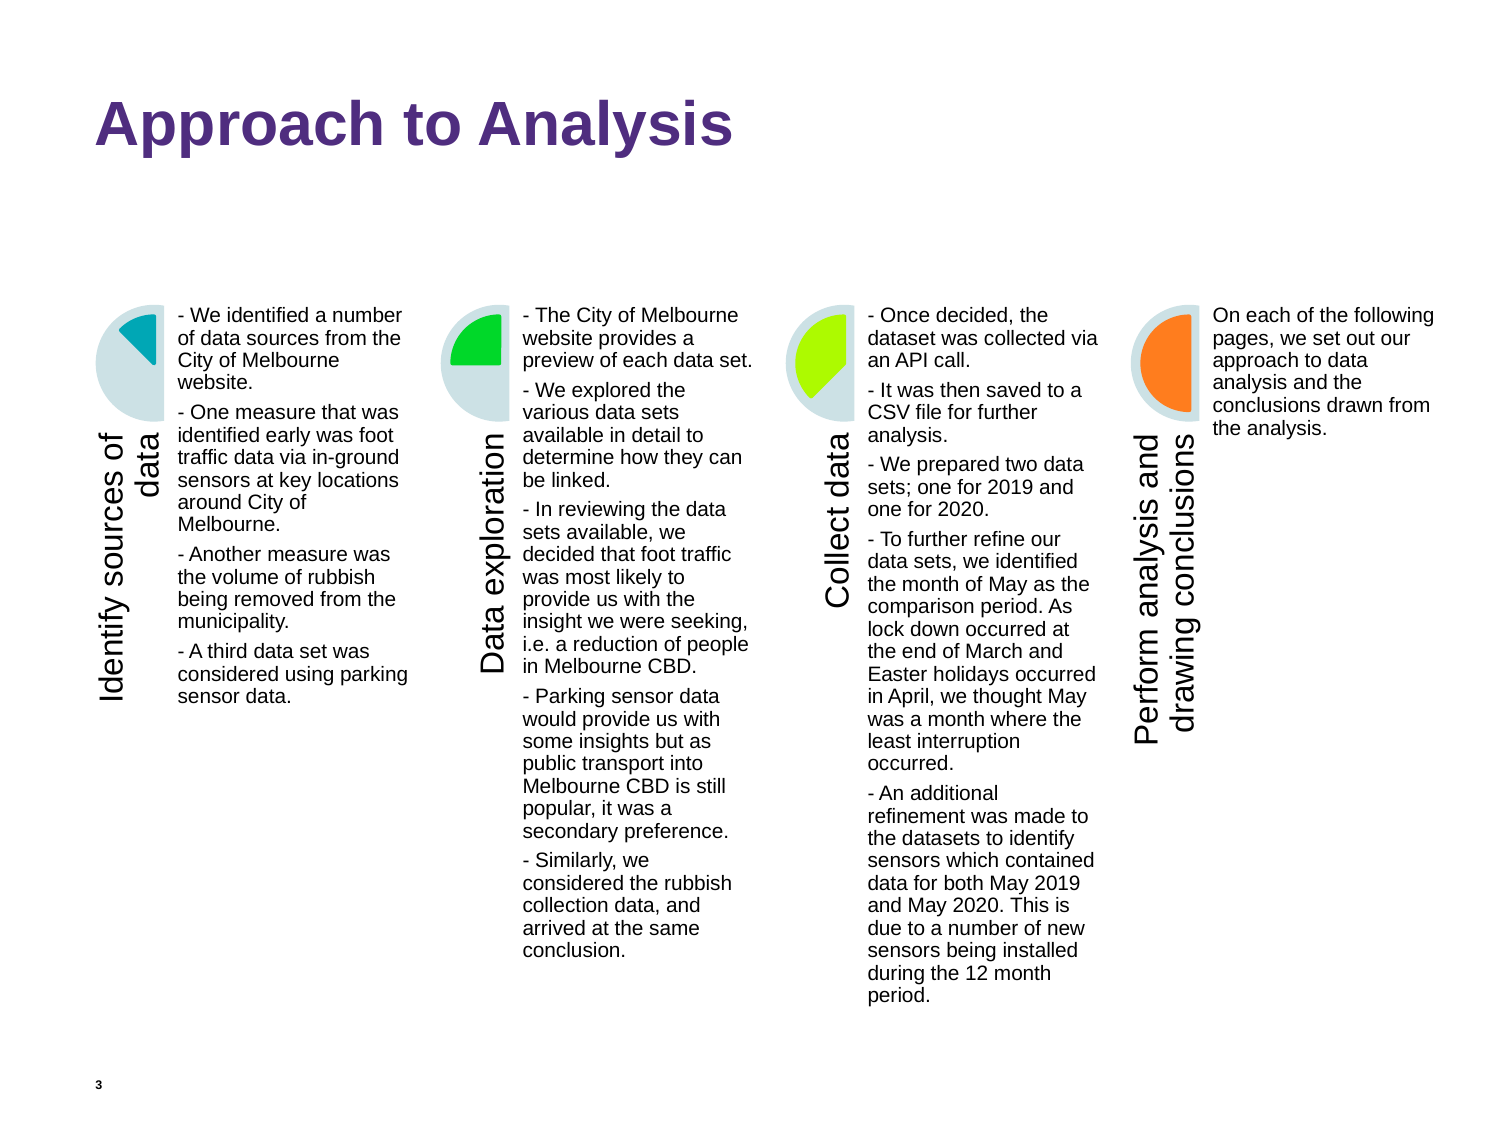

# Approach to Analysis
Identify sources of data
- We identified a number of data sources from the City of Melbourne website.
- One measure that was identified early was foot traffic data via in-ground sensors at key locations around City of Melbourne.
- Another measure was the volume of rubbish being removed from the municipality.
- A third data set was considered using parking sensor data.
Data exploration
- The City of Melbourne website provides a preview of each data set.
- We explored the various data sets available in detail to determine how they can be linked.
- In reviewing the data sets available, we decided that foot traffic was most likely to provide us with the insight we were seeking, i.e. a reduction of people in Melbourne CBD.
- Parking sensor data would provide us with some insights but as public transport into Melbourne CBD is still popular, it was a secondary preference.
- Similarly, we considered the rubbish collection data, and arrived at the same conclusion.
Collect data
- Once decided, the dataset was collected via an API call.
- It was then saved to a CSV file for further analysis.
- We prepared two data sets; one for 2019 and one for 2020.
- To further refine our data sets, we identified the month of May as the comparison period. As lock down occurred at the end of March and Easter holidays occurred in April, we thought May was a month where the least interruption occurred.
- An additional refinement was made to the datasets to identify sensors which contained data for both May 2019 and May 2020. This is due to a number of new sensors being installed during the 12 month period.
Perform analysis and drawing conclusions
On each of the following pages, we set out our approach to data analysis and the conclusions drawn from the analysis.
3